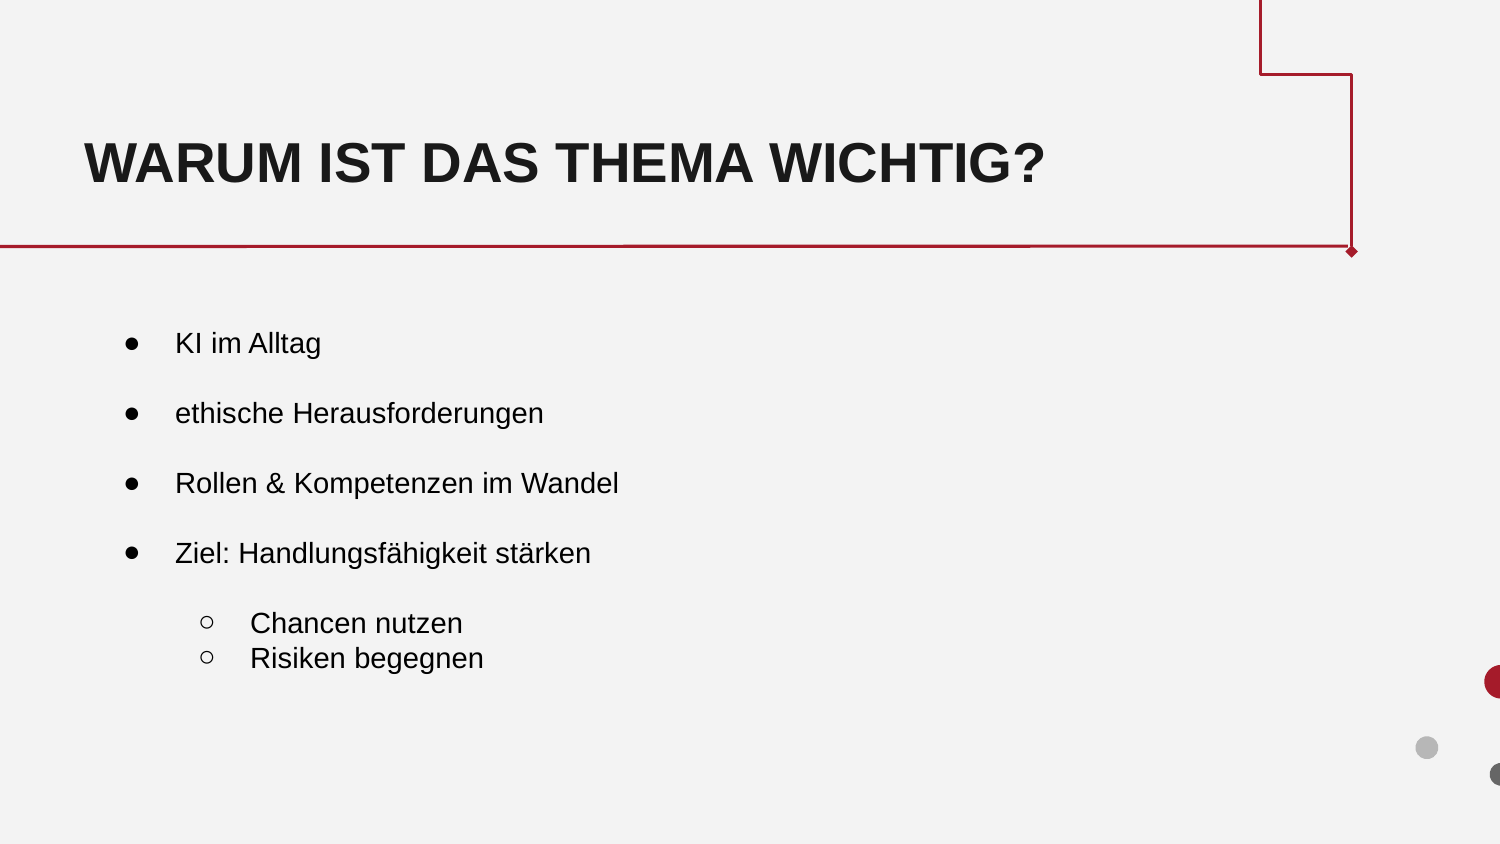

WARUM IST DAS THEMA WICHTIG?
KI im Alltag
ethische Herausforderungen
Rollen & Kompetenzen im Wandel
Ziel: Handlungsfähigkeit stärken
Chancen nutzen
Risiken begegnen